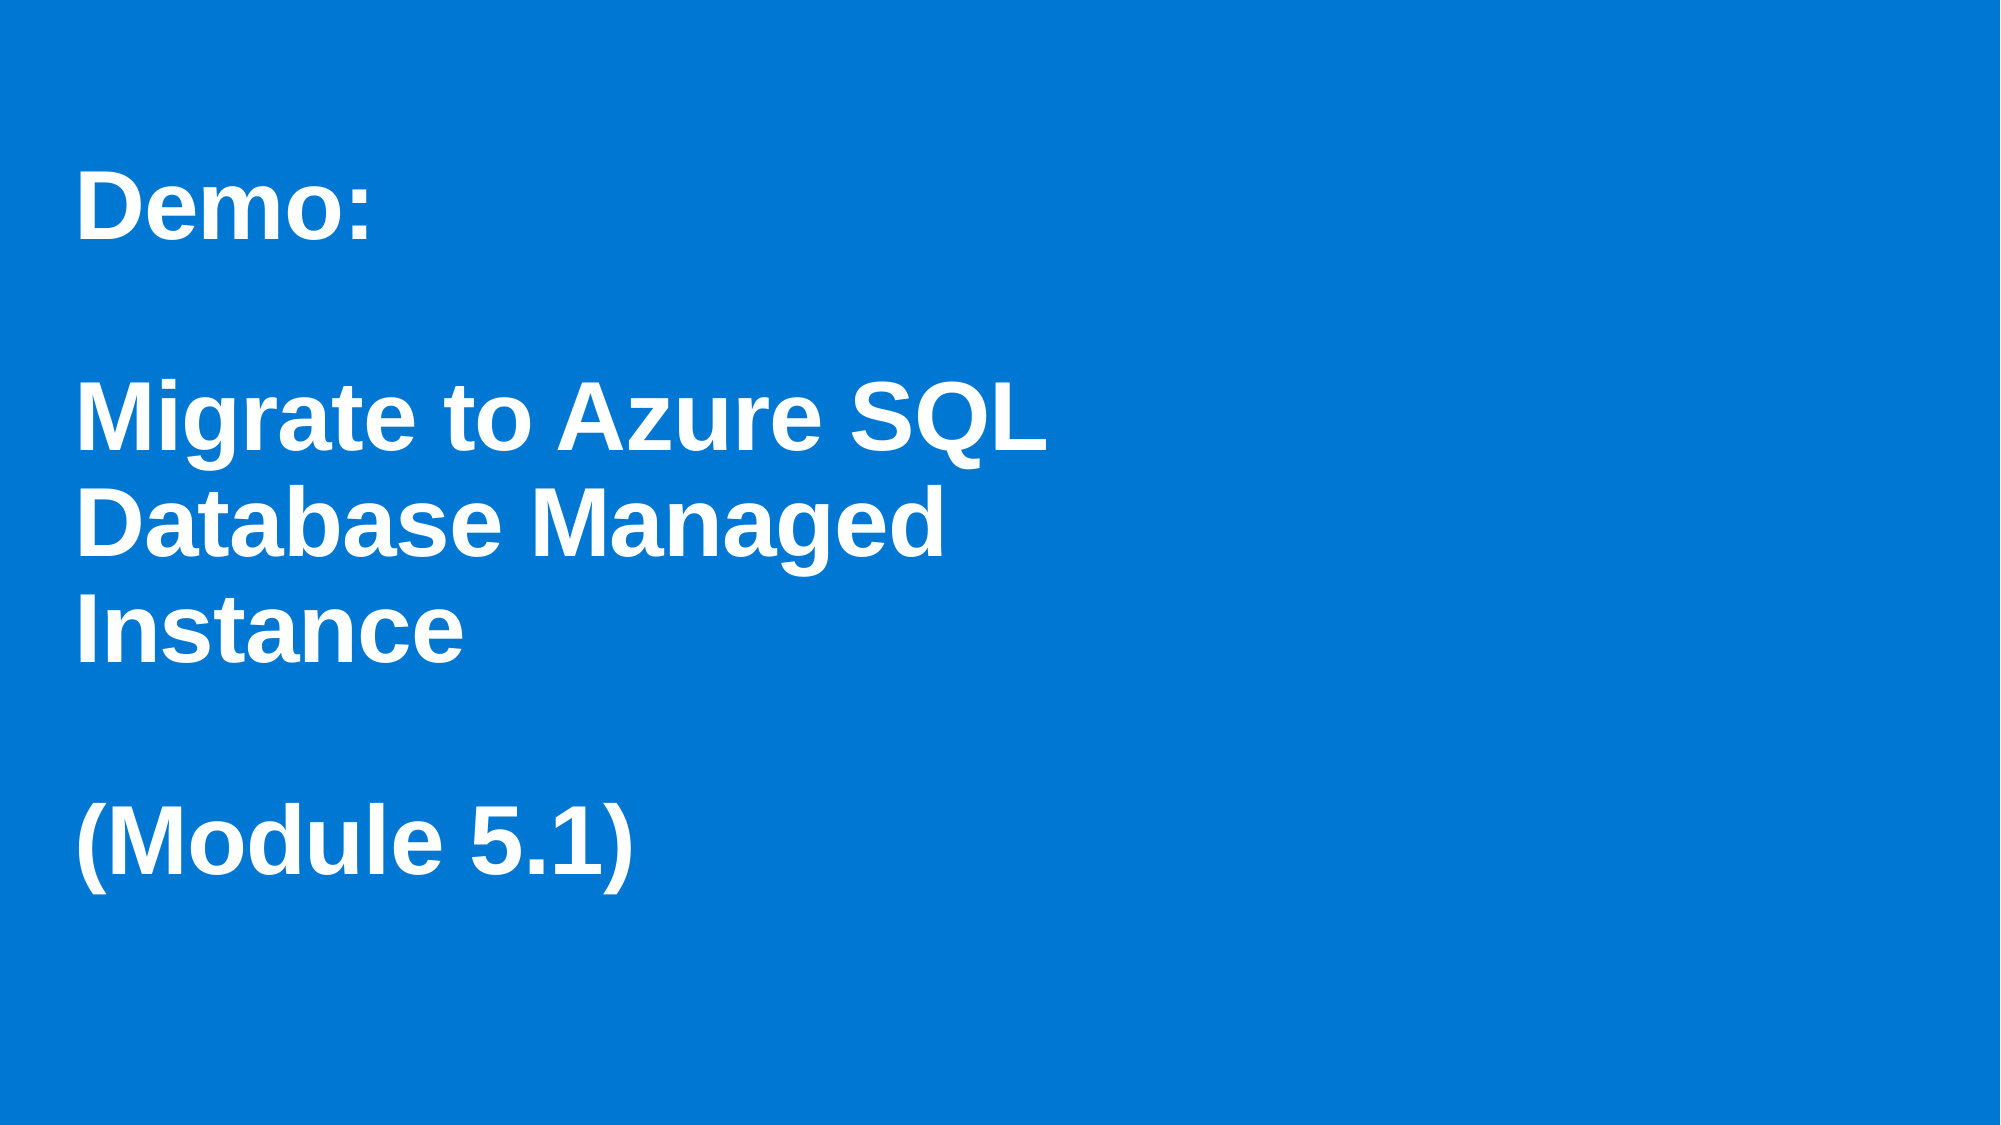

# Demo: Migrate to Azure SQL Database Managed Instance (Module 5.1)